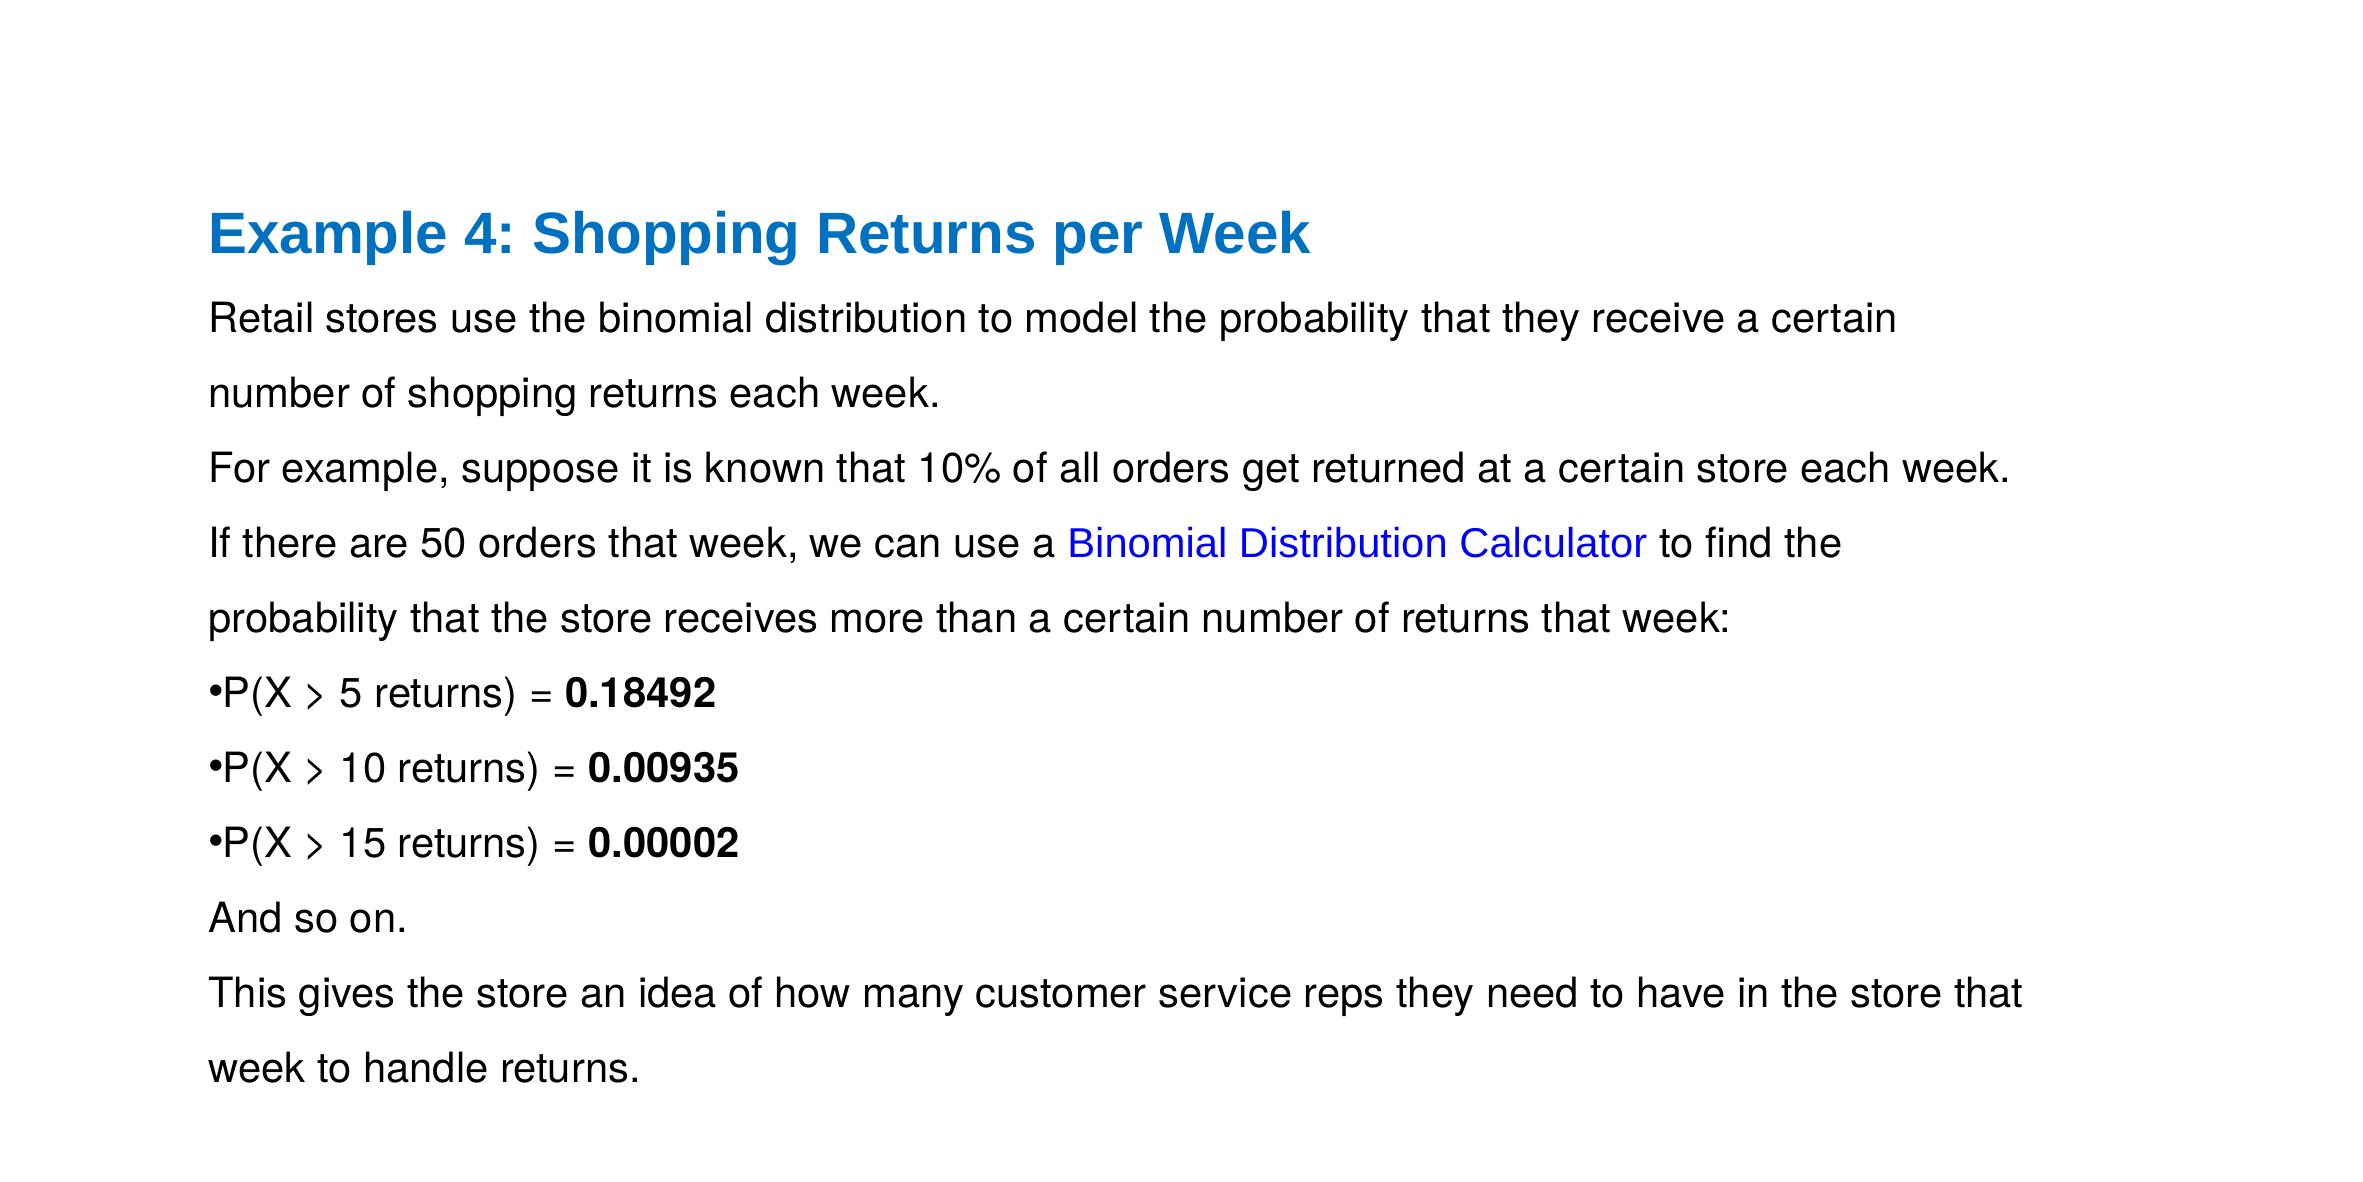

Example 4: Shopping Returns per Week
Retail stores use the binomial distribution to model the probability that they receive a certain number of shopping returns each week.
For example, suppose it is known that 10% of all orders get returned at a certain store each week. If there are 50 orders that week, we can use a Binomial Distribution Calculator to find the probability that the store receives more than a certain number of returns that week:
P(X > 5 returns) = 0.18492
P(X > 10 returns) = 0.00935
P(X > 15 returns) = 0.00002
And so on.
This gives the store an idea of how many customer service reps they need to have in the store that week to handle returns.